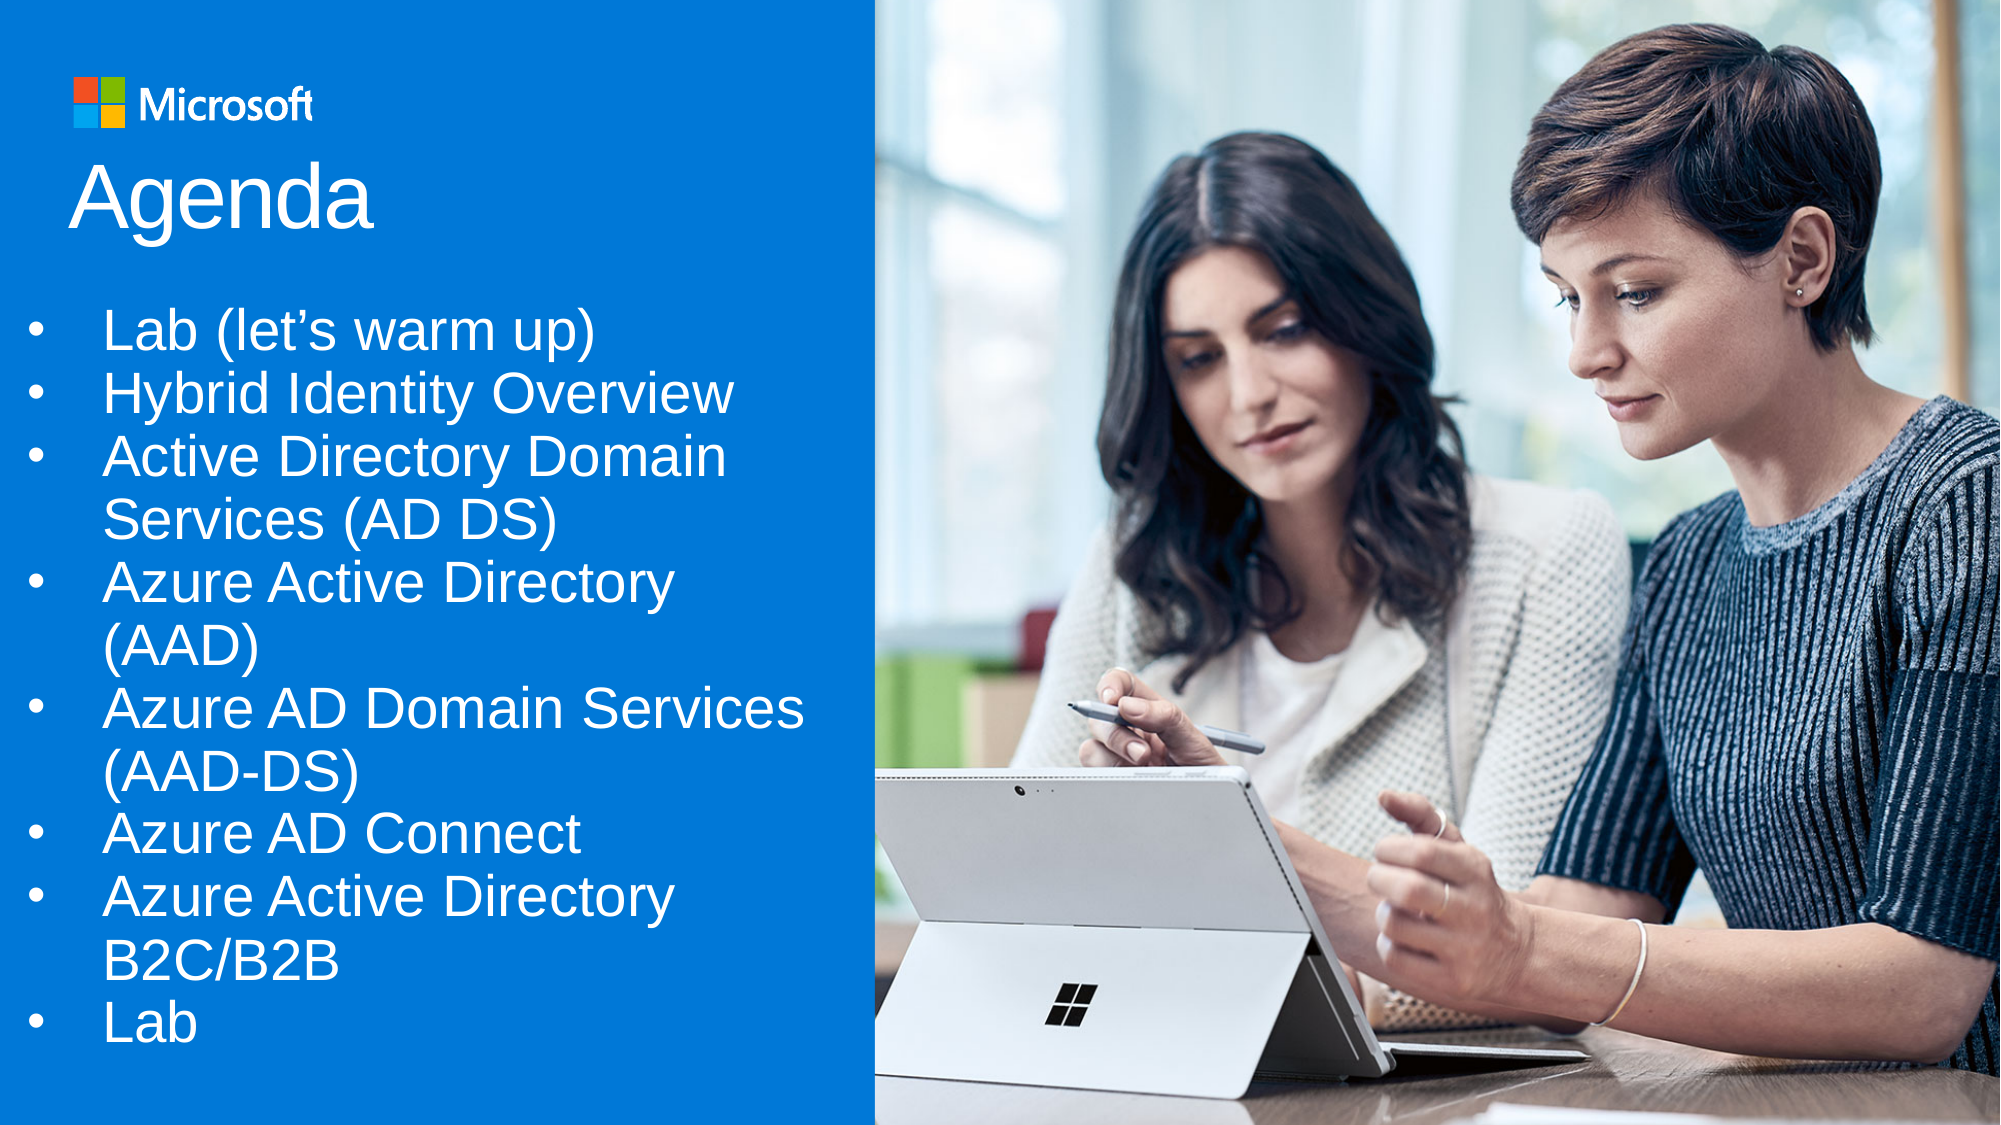

# Agenda
Lab (let’s warm up)
Hybrid Identity Overview
Active Directory Domain Services (AD DS)
Azure Active Directory (AAD)
Azure AD Domain Services (AAD-DS)
Azure AD Connect
Azure Active Directory B2C/B2B
Lab